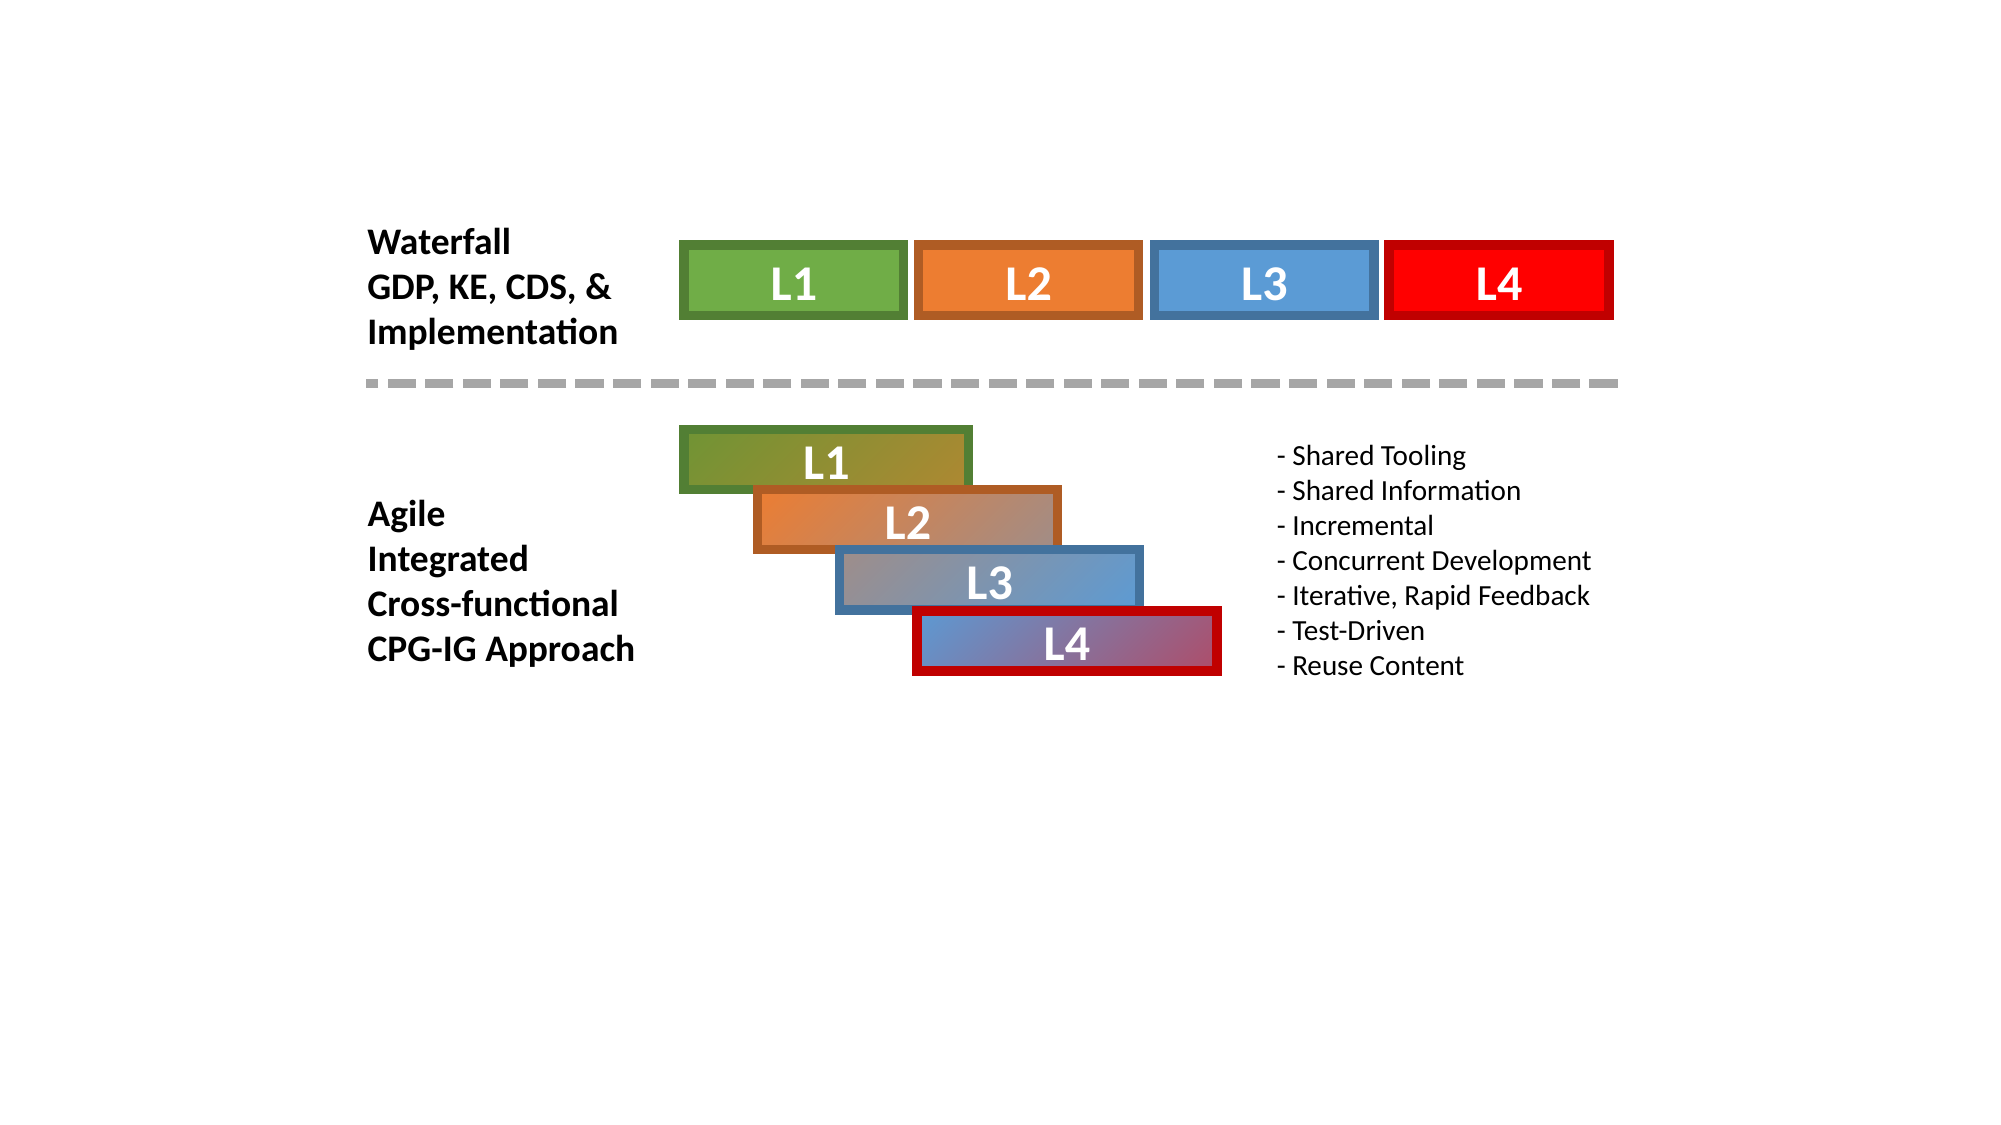

Waterfall
GDP, KE, CDS, &
Implementation
L1
L2
L3
L4
- Shared Tooling
- Shared Information
- Incremental
- Concurrent Development
- Iterative, Rapid Feedback
- Test-Driven
- Reuse Content
L1
L2
L3
L4
Agile
Integrated
Cross-functional
CPG-IG Approach
L1
L2
L3
L4